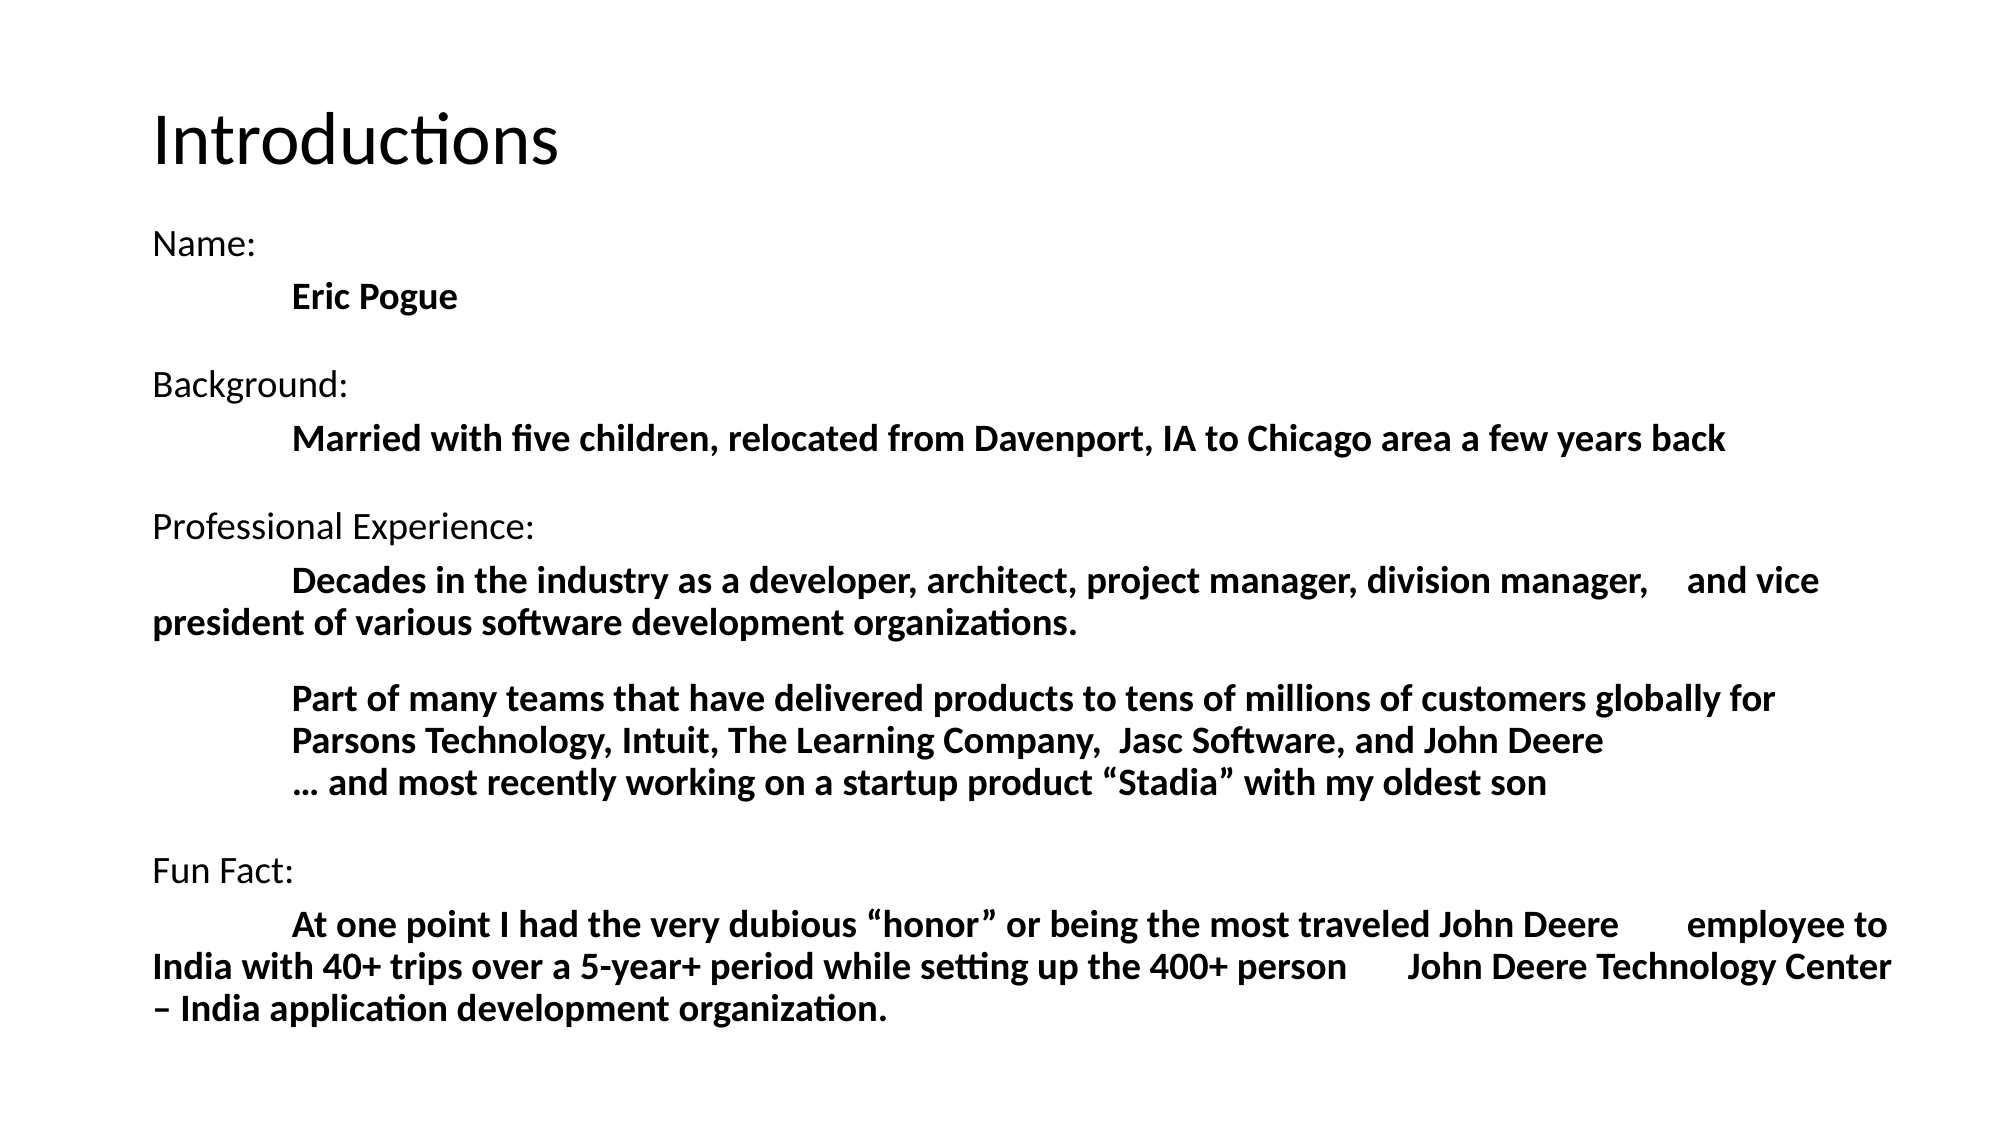

# Introductions
Name:
	Eric Pogue
Background:
	Married with five children, relocated from Davenport, IA to Chicago area a few years back
Professional Experience:
	Decades in the industry as a developer, architect, project manager, division manager, 		and vice president of various software development organizations.
	Part of many teams that have delivered products to tens of millions of customers globally for
	Parsons Technology, Intuit, The Learning Company,  Jasc Software, and John Deere
	… and most recently working on a startup product “Stadia” with my oldest son
Fun Fact:
	At one point I had the very dubious “honor” or being the most traveled John Deere 	employee to India with 40+ trips over a 5-year+ period while setting up the 400+ person 	John Deere Technology Center – India application development organization.